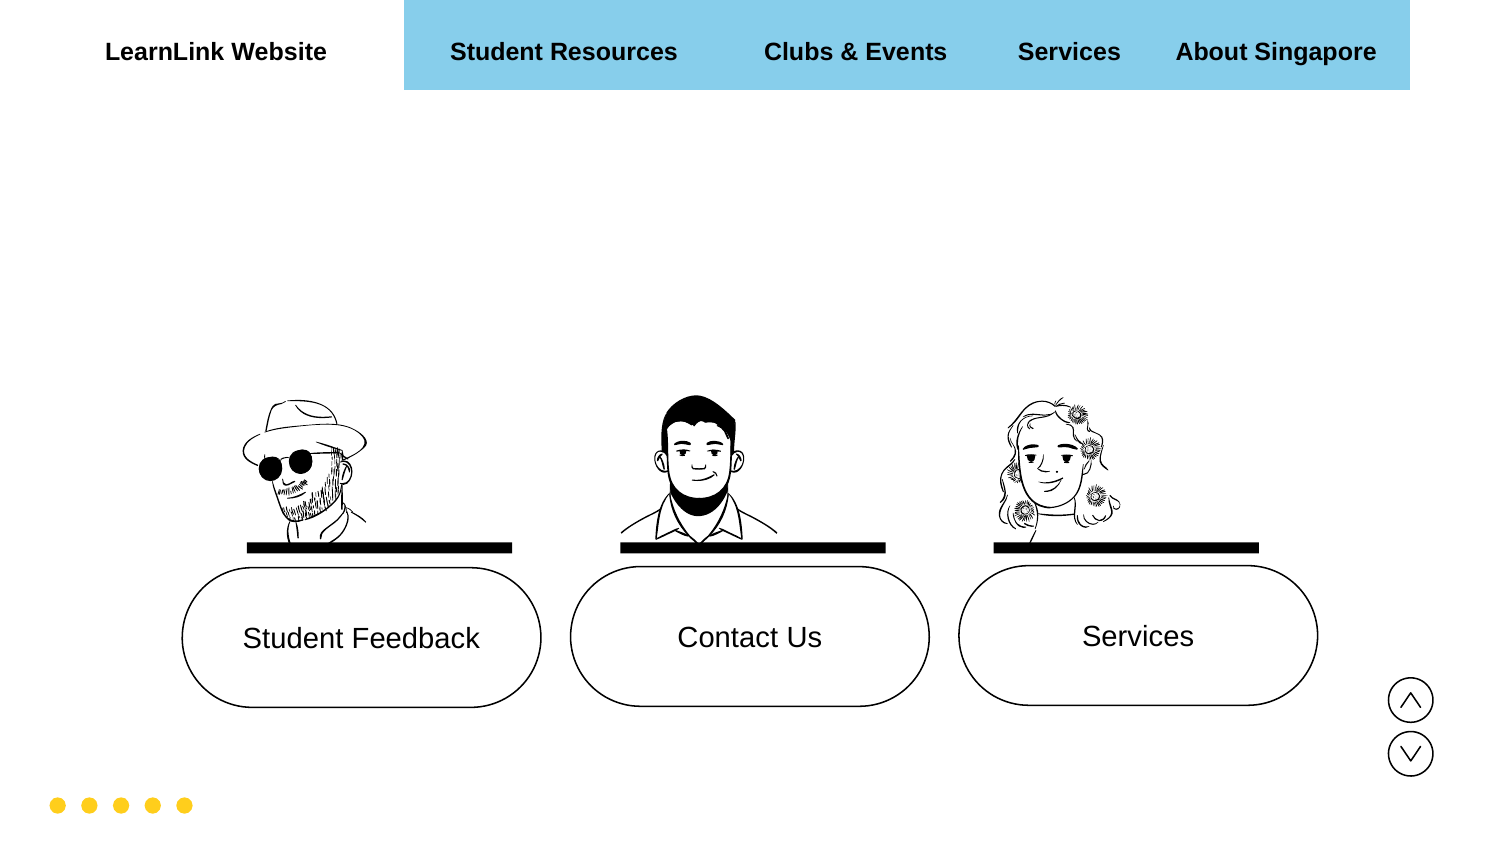

LearnLink Website
Student Resources
Clubs & Events
Services
About Singapore

Services
Contact Us
Student Feedback